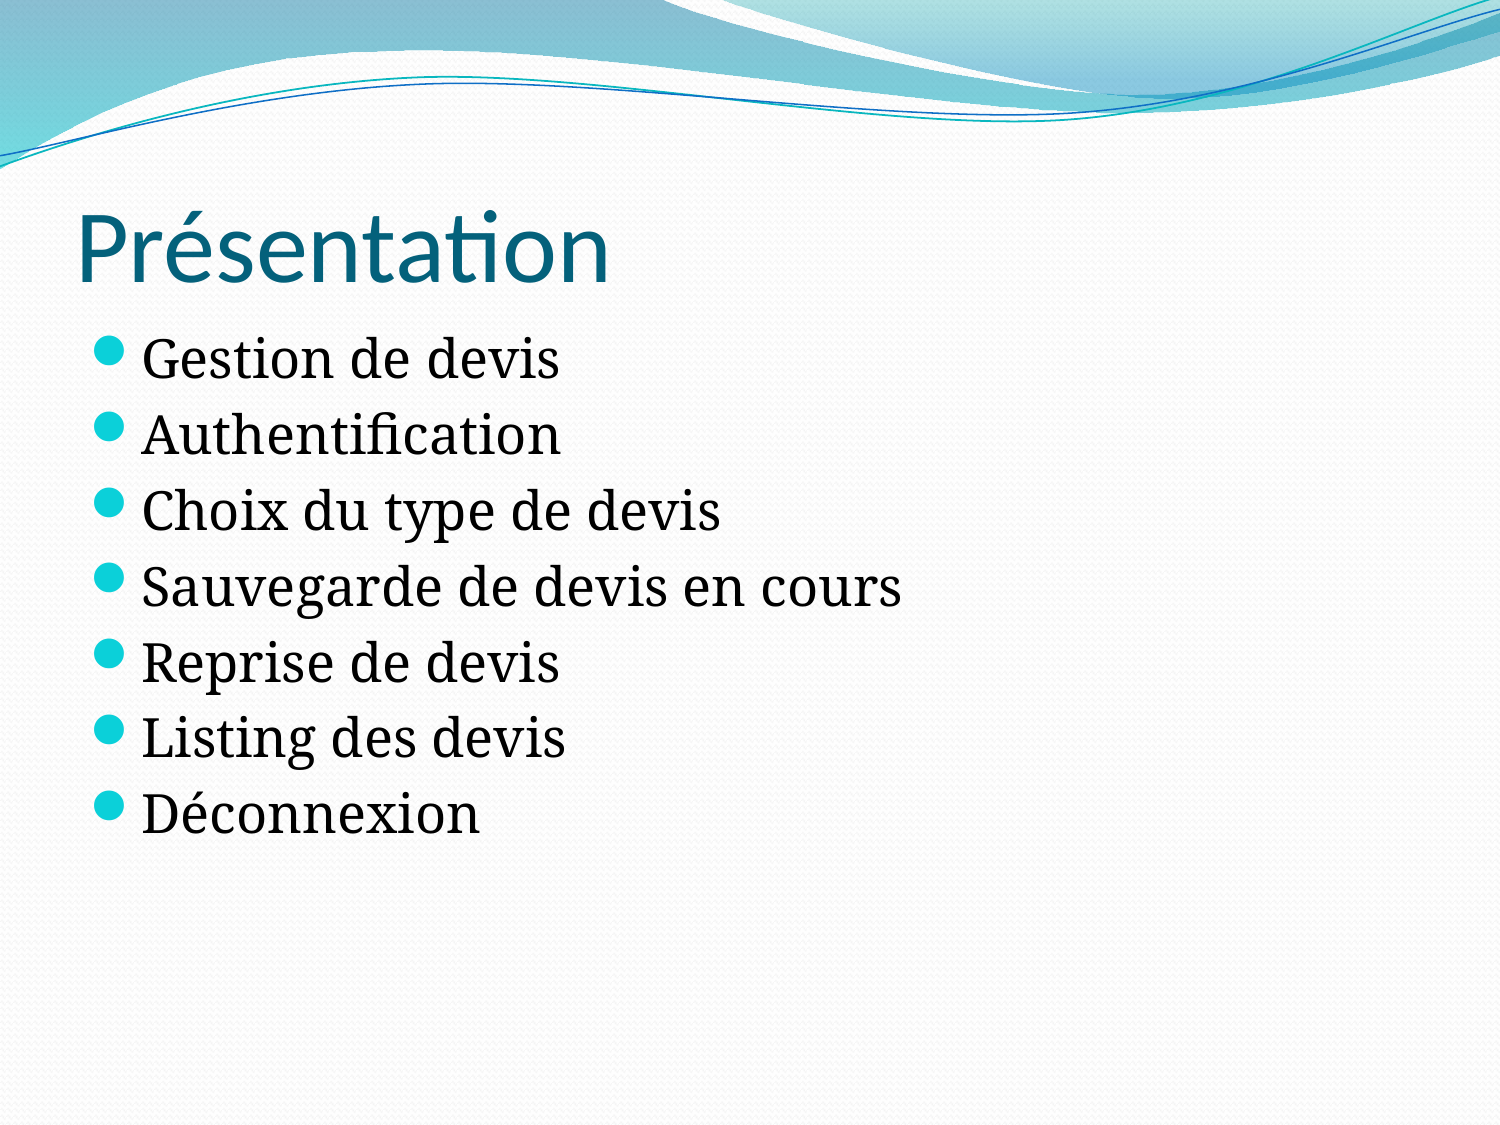

# Présentation
Gestion de devis
Authentification
Choix du type de devis
Sauvegarde de devis en cours
Reprise de devis
Listing des devis
Déconnexion